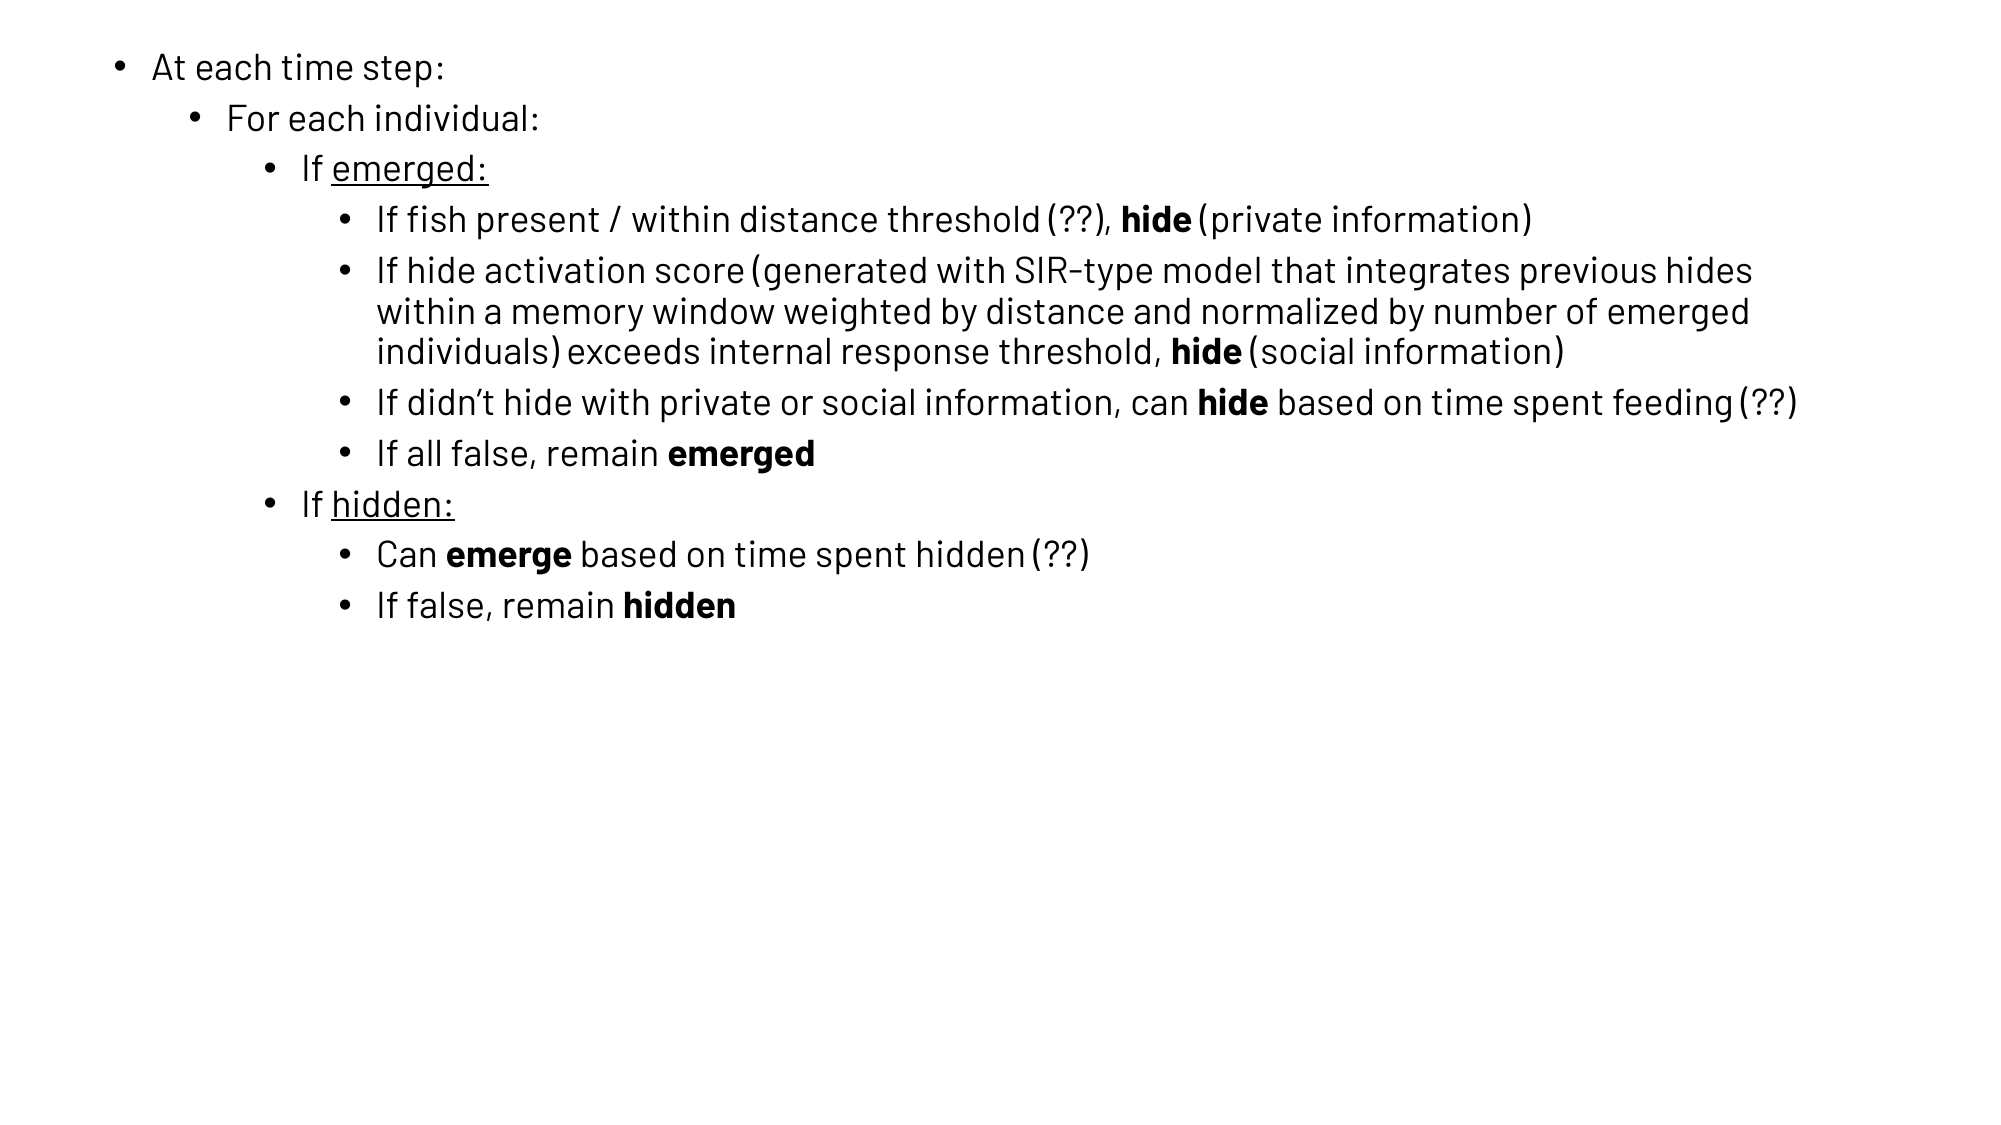

At each time step:
For each individual:
If emerged:
If fish present / within distance threshold (??), hide (private information)
If hide activation score (generated with SIR-type model that integrates previous hides within a memory window weighted by distance and normalized by number of emerged individuals) exceeds internal response threshold, hide (social information)
If didn’t hide with private or social information, can hide based on time spent feeding (??)
If all false, remain emerged
If hidden:
Can emerge based on time spent hidden (??)
If false, remain hidden